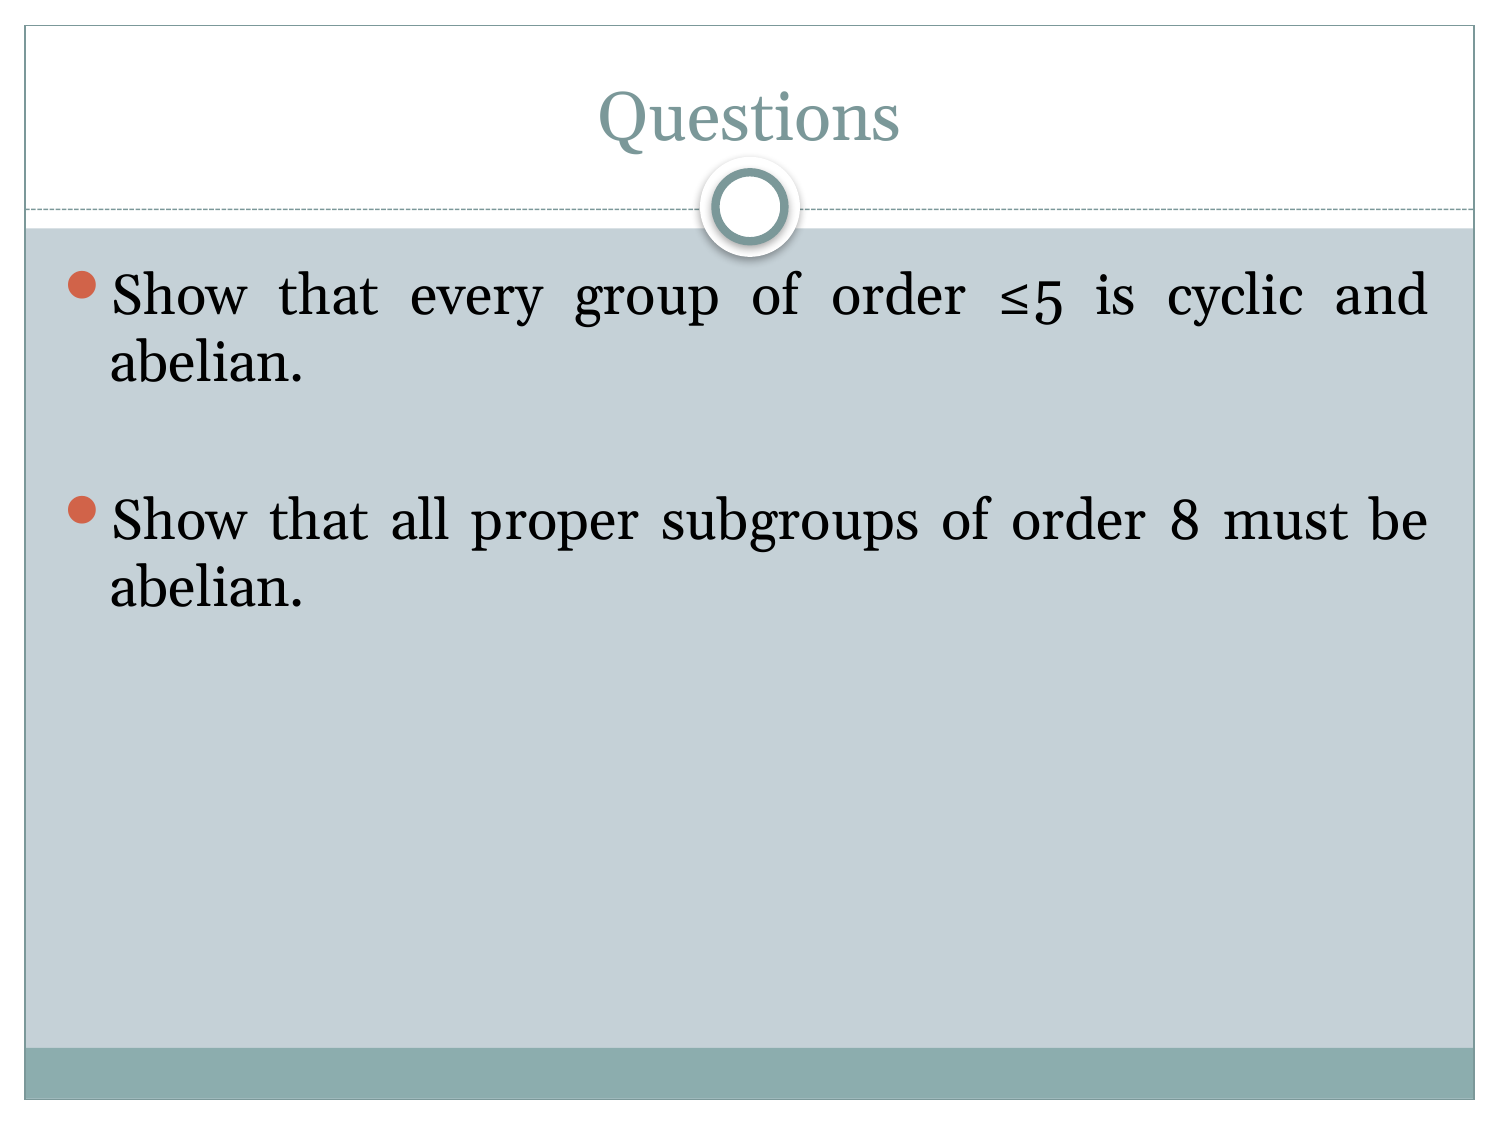

# Questions
Show that every group of order ≤5 is cyclic and abelian.

Show that all proper subgroups of order 8 must be abelian.